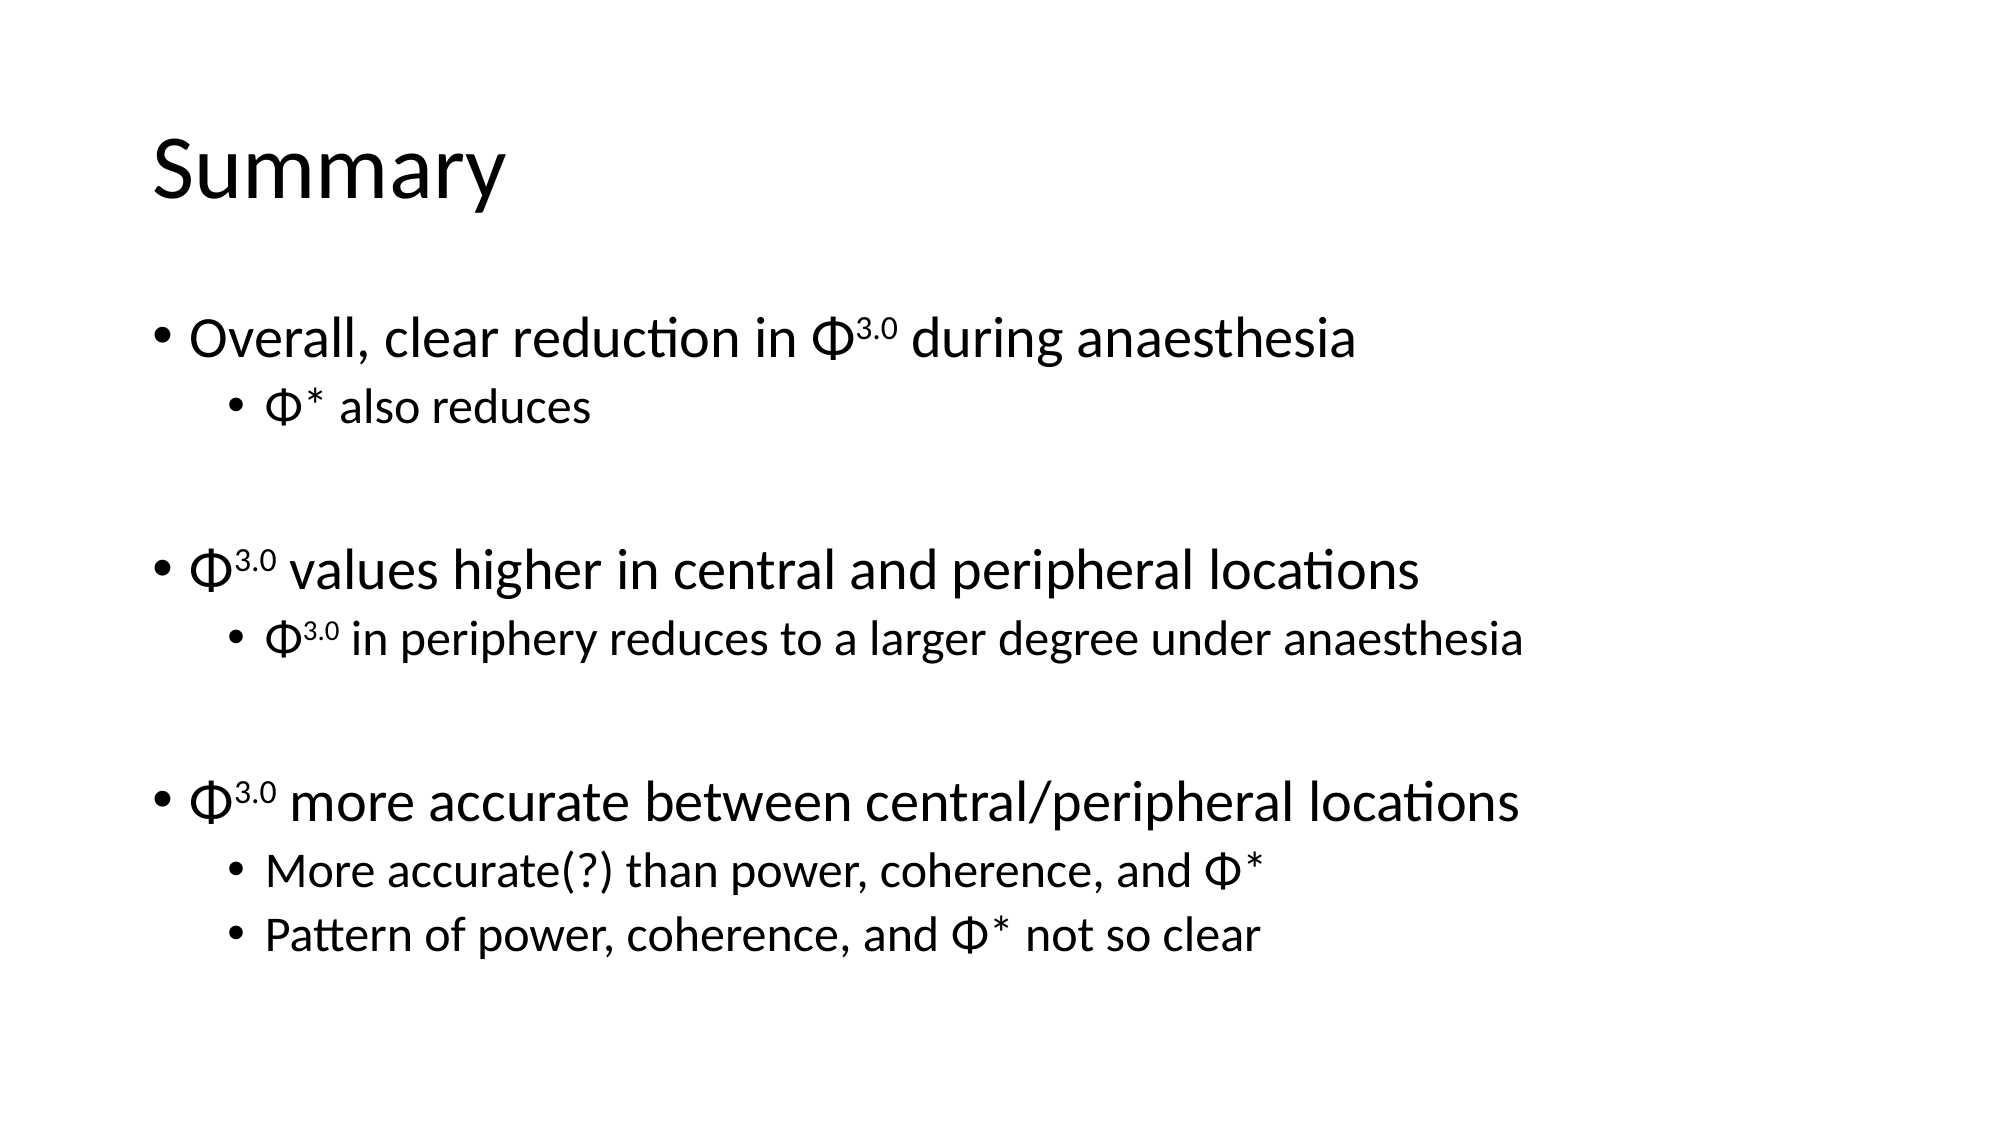

# Summary
Overall, clear reduction in Φ3.0 during anaesthesia
Φ* also reduces

Φ3.0 values higher in central and peripheral locations
Φ3.0 in periphery reduces to a larger degree under anaesthesia

Φ3.0 more accurate between central/peripheral locations
More accurate(?) than power, coherence, and Φ*
Pattern of power, coherence, and Φ* not so clear